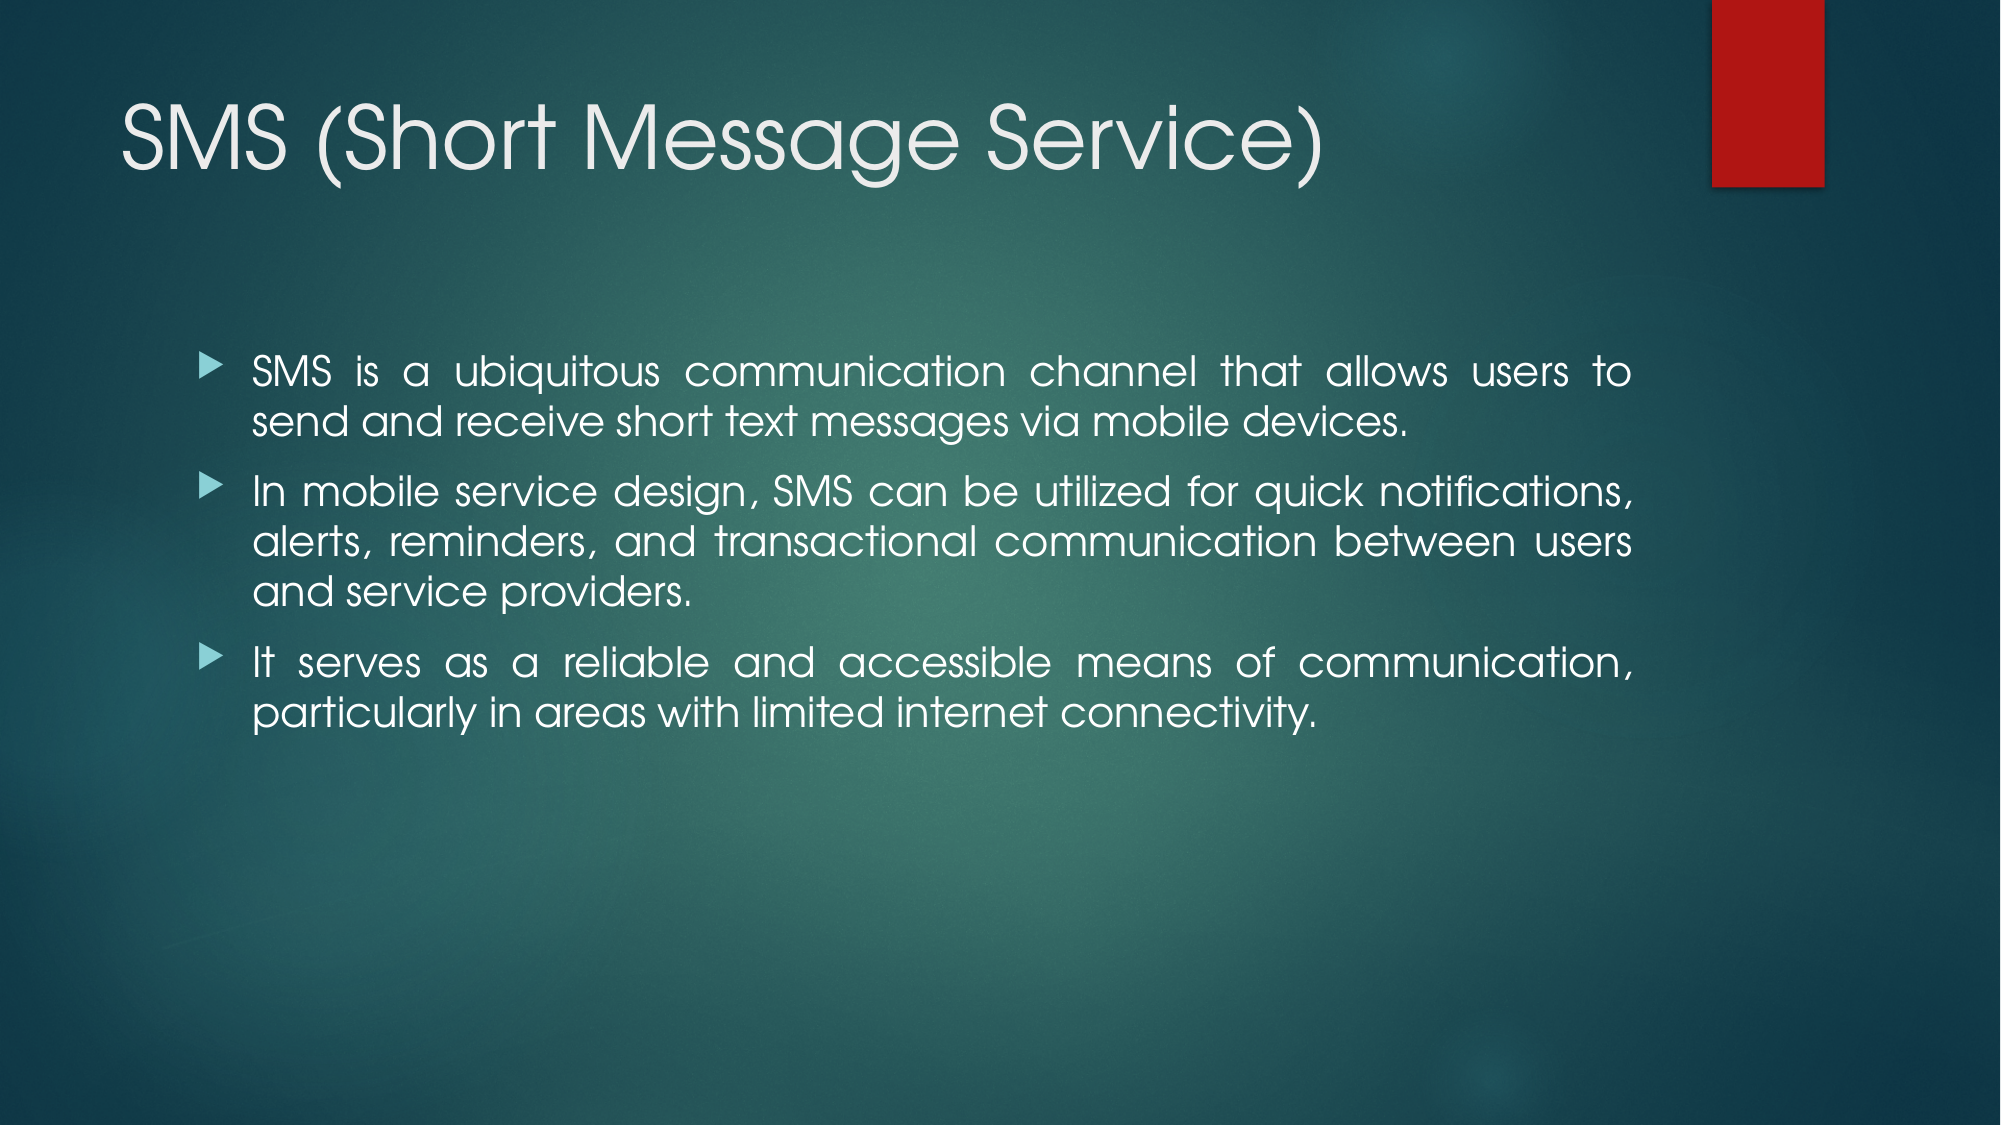

# SMS (Short Message Service)
SMS is a ubiquitous communication channel that allows users to send and receive short text messages via mobile devices.
In mobile service design, SMS can be utilized for quick notifications, alerts, reminders, and transactional communication between users and service providers.
It serves as a reliable and accessible means of communication, particularly in areas with limited internet connectivity.